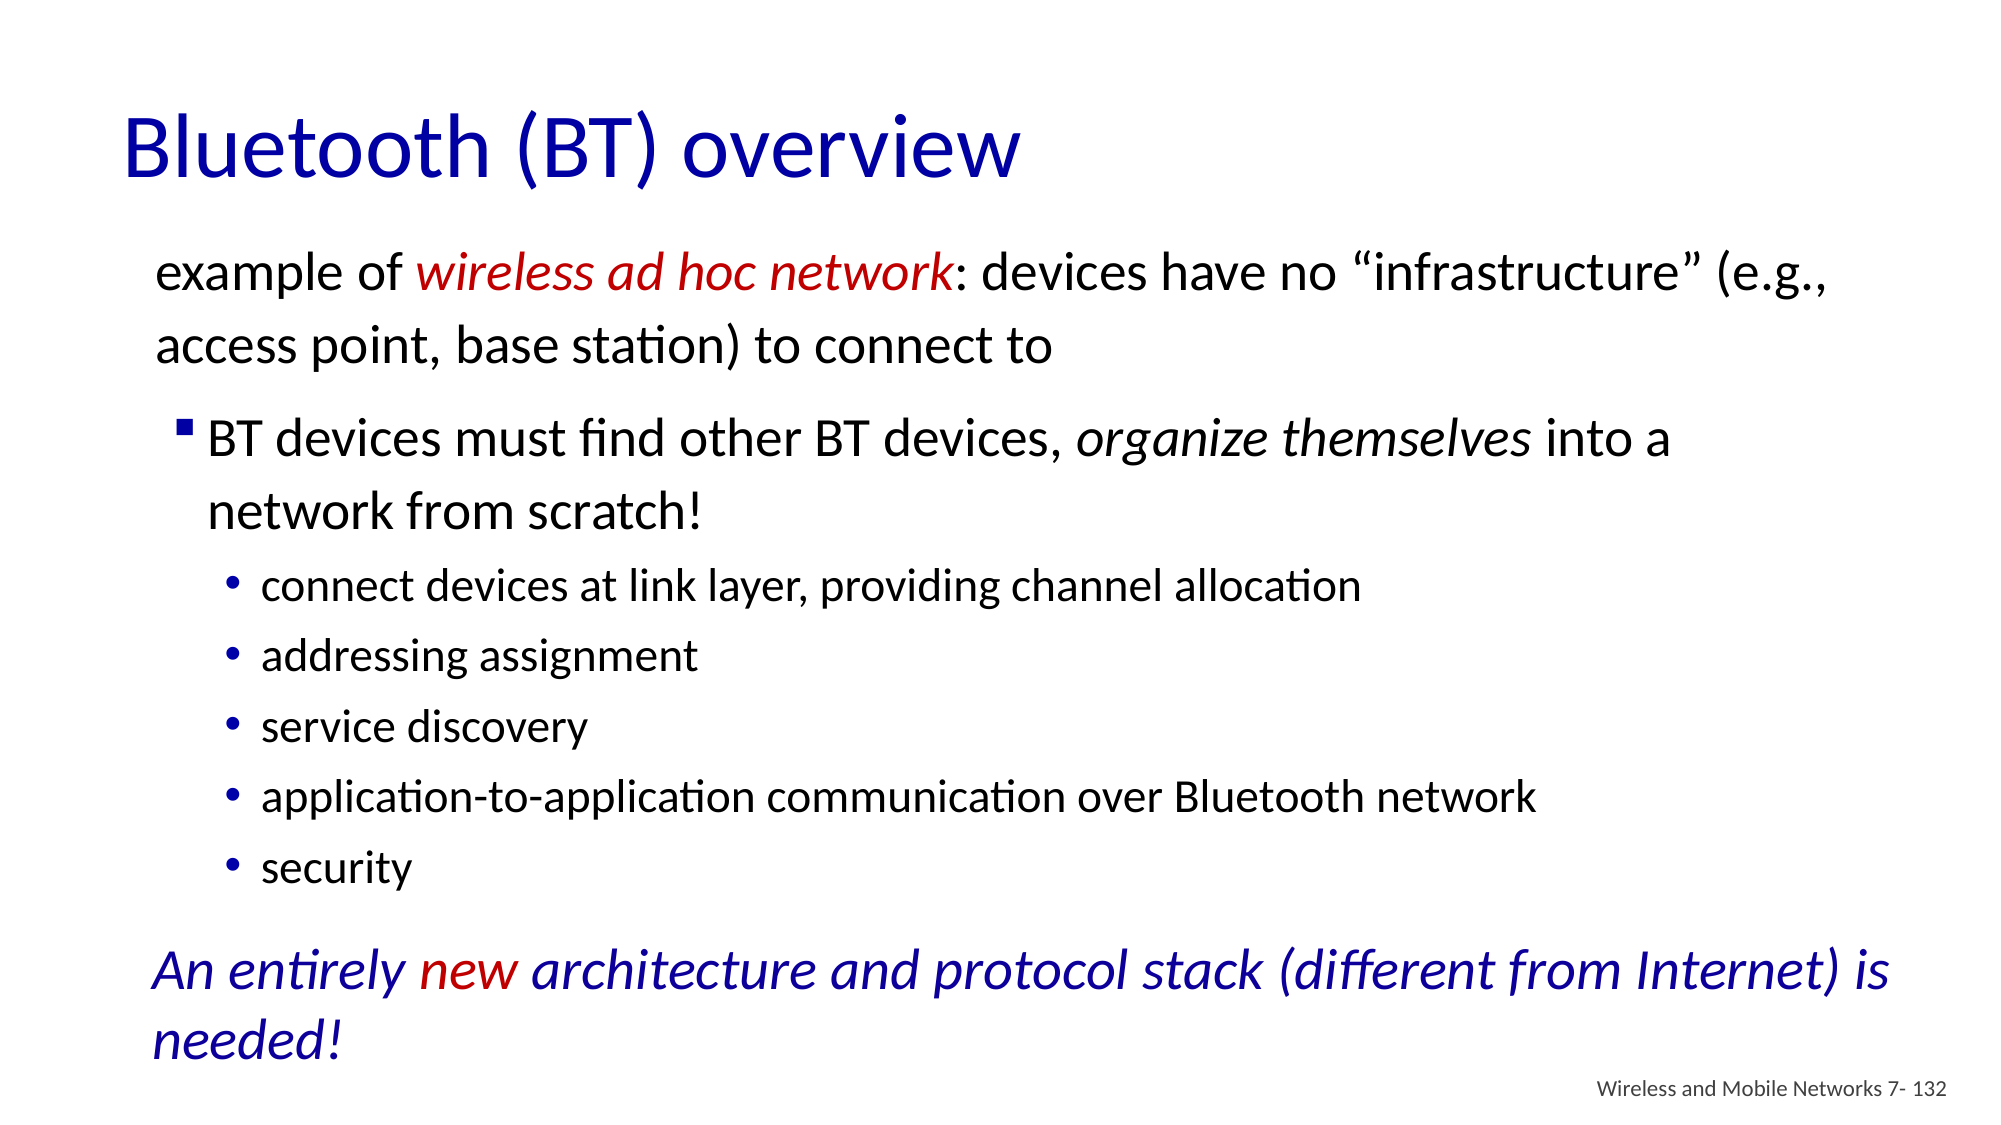

# Bluetooth (BT) overview
example of wireless ad hoc network: devices have no “infrastructure” (e.g., access point, base station) to connect to
BT devices must find other BT devices, organize themselves into a network from scratch!
connect devices at link layer, providing channel allocation
addressing assignment
service discovery
application-to-application communication over Bluetooth network
security
An entirely new architecture and protocol stack (different from Internet) is needed!
Wireless and Mobile Networks 7- 132